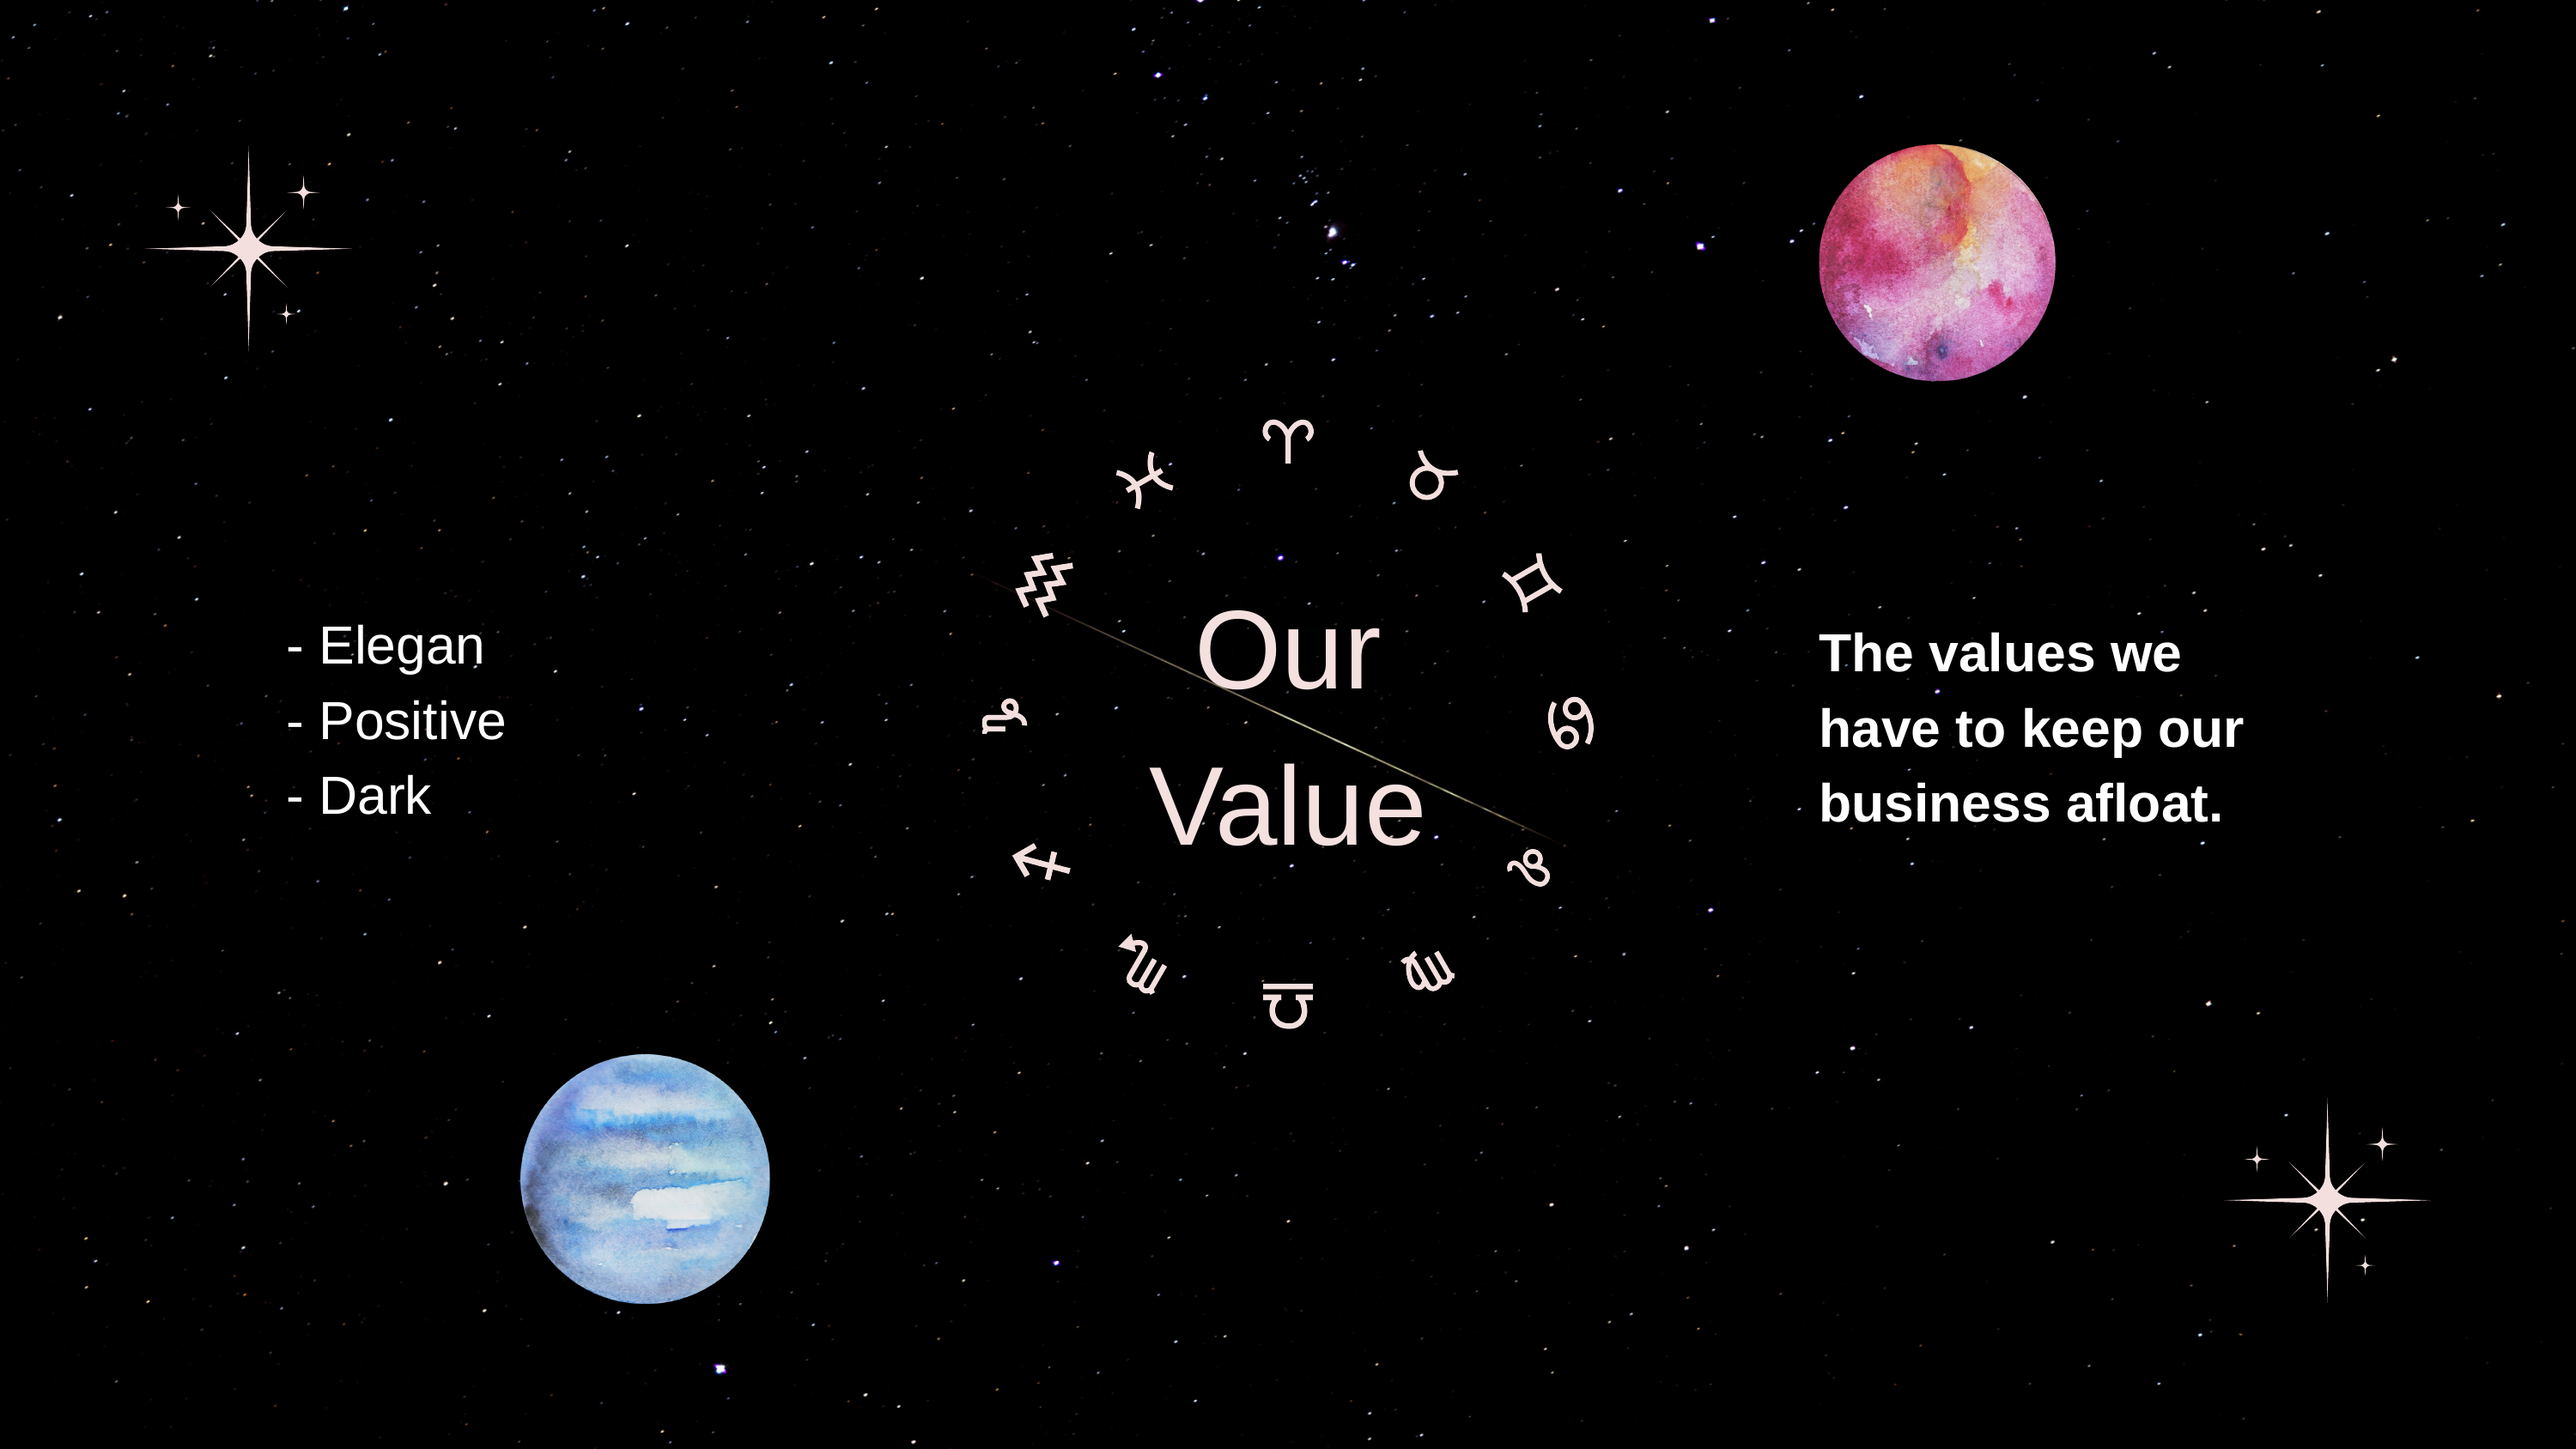

Our Value
- Elegan
- Positive
- Dark
The values we have to keep our business afloat.